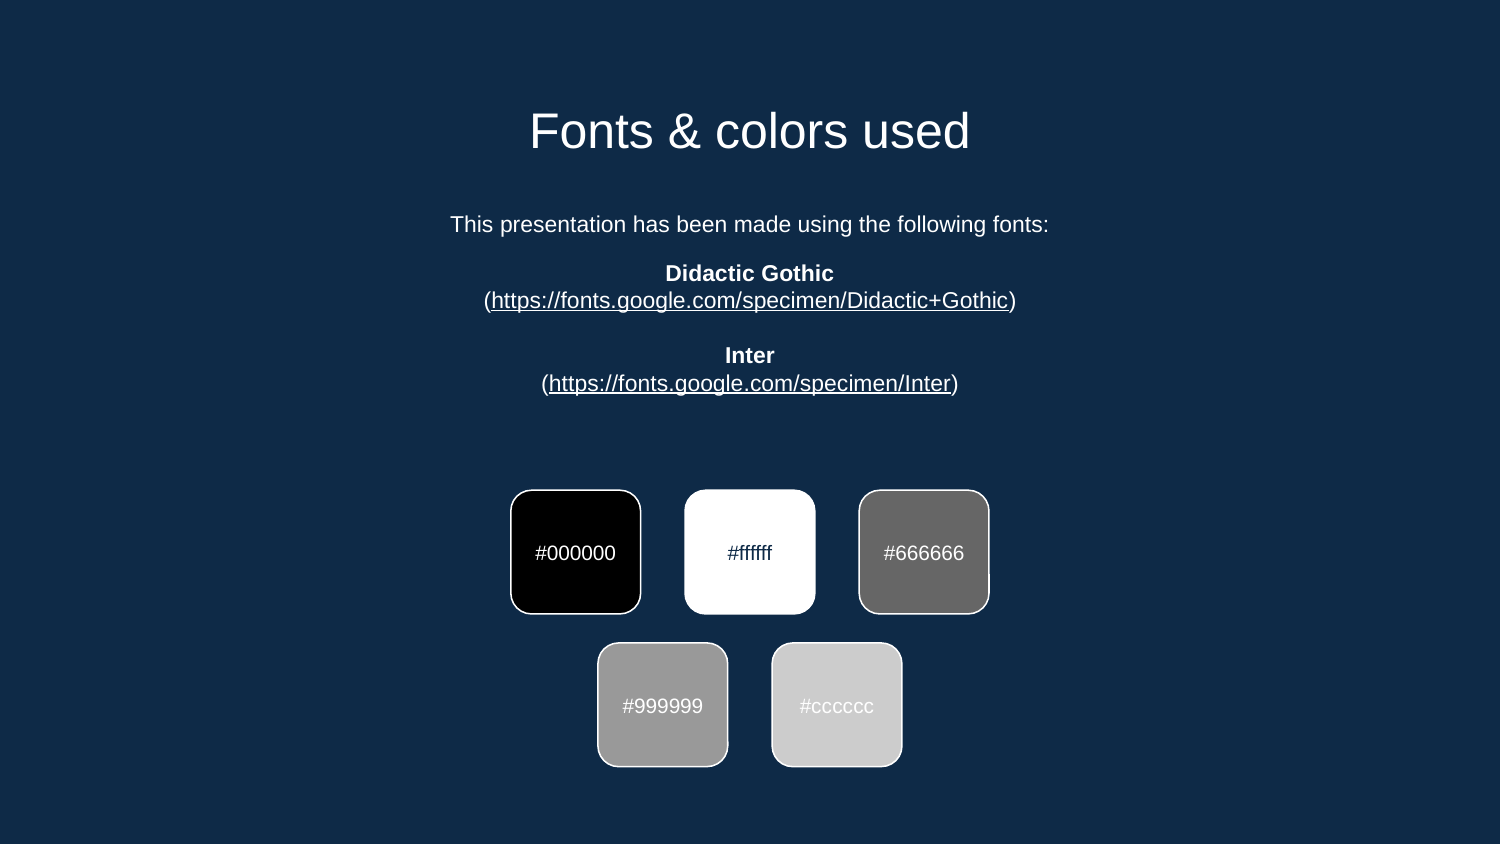

# Fonts & colors used
This presentation has been made using the following fonts:
Didactic Gothic
(https://fonts.google.com/specimen/Didactic+Gothic)

Inter
(https://fonts.google.com/specimen/Inter)

#000000
#ffffff
#666666

#999999
#cccccc